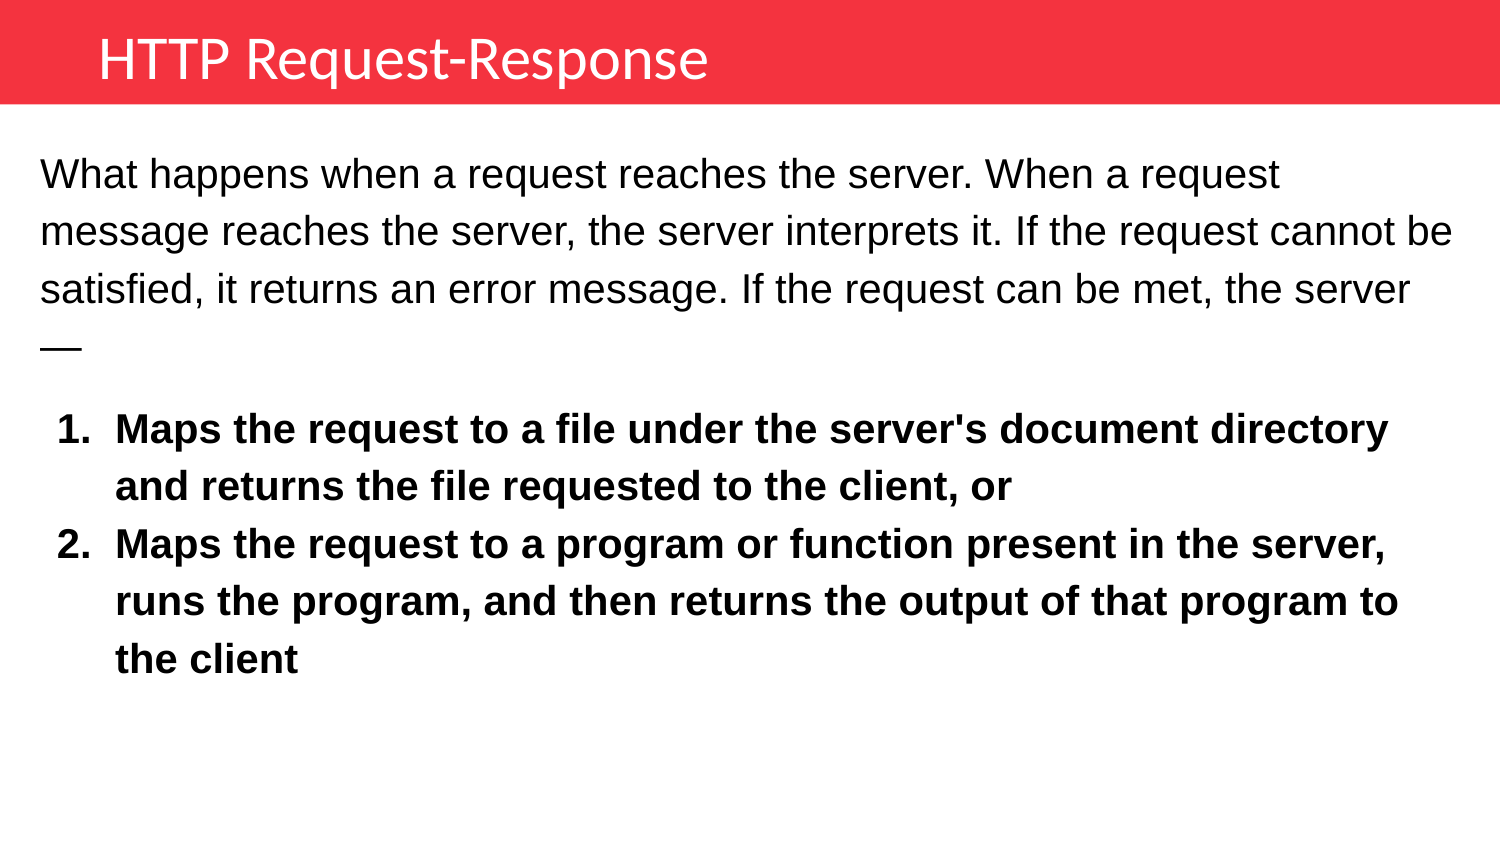

HTTP Request-Response

What happens when a request reaches the server. When a request message reaches the server, the server interprets it. If the request cannot be satisfied, it returns an error message. If the request can be met, the server —
Maps the request to a file under the server's document directory and returns the file requested to the client, or
Maps the request to a program or function present in the server, runs the program, and then returns the output of that program to the client